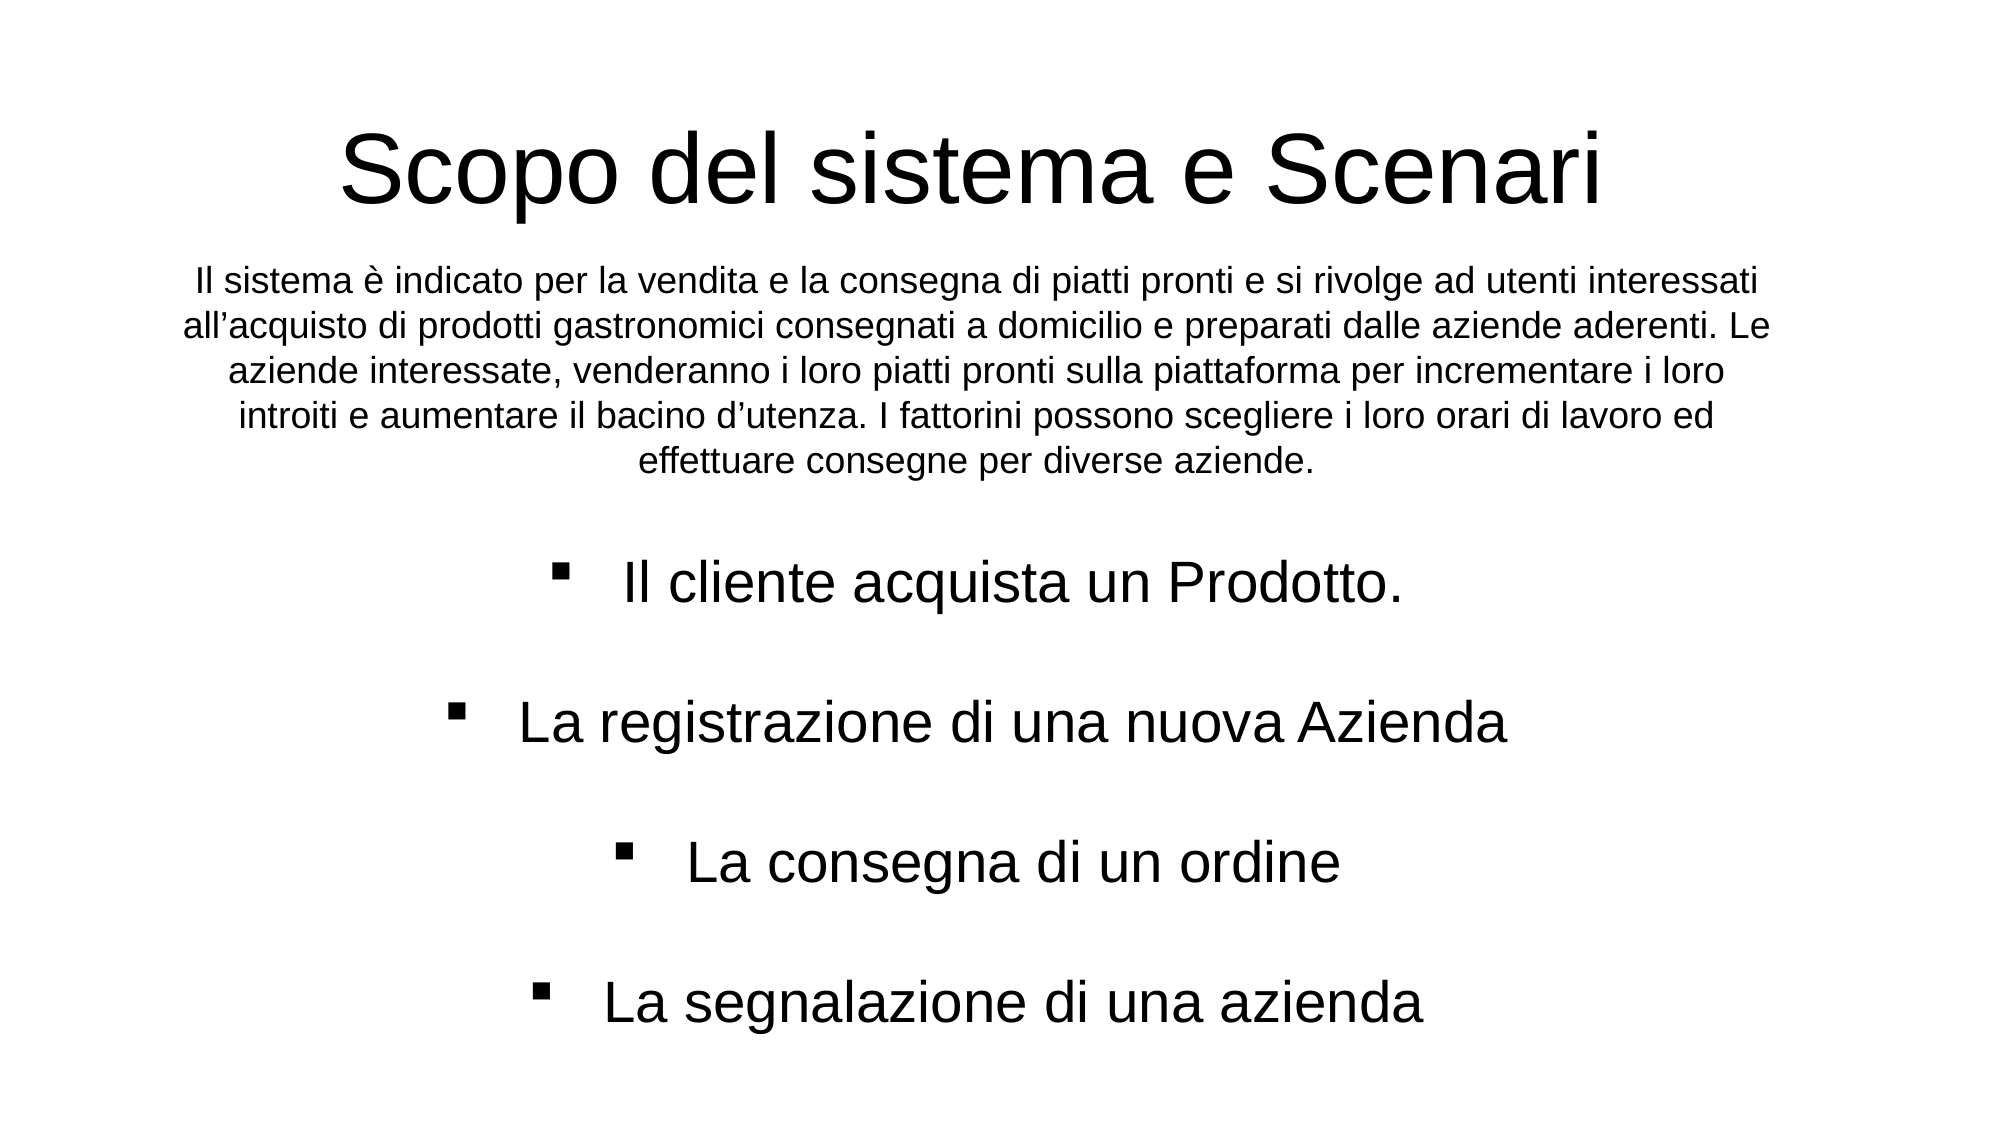

Scopo del sistema e Scenari
Il sistema è indicato per la vendita e la consegna di piatti pronti e si rivolge ad utenti interessati all’acquisto di prodotti gastronomici consegnati a domicilio e preparati dalle aziende aderenti. Le aziende interessate, venderanno i loro piatti pronti sulla piattaforma per incrementare i loro introiti e aumentare il bacino d’utenza. I fattorini possono scegliere i loro orari di lavoro ed effettuare consegne per diverse aziende.

Il cliente acquista un Prodotto.

La registrazione di una nuova Azienda

La consegna di un ordine

La segnalazione di una azienda